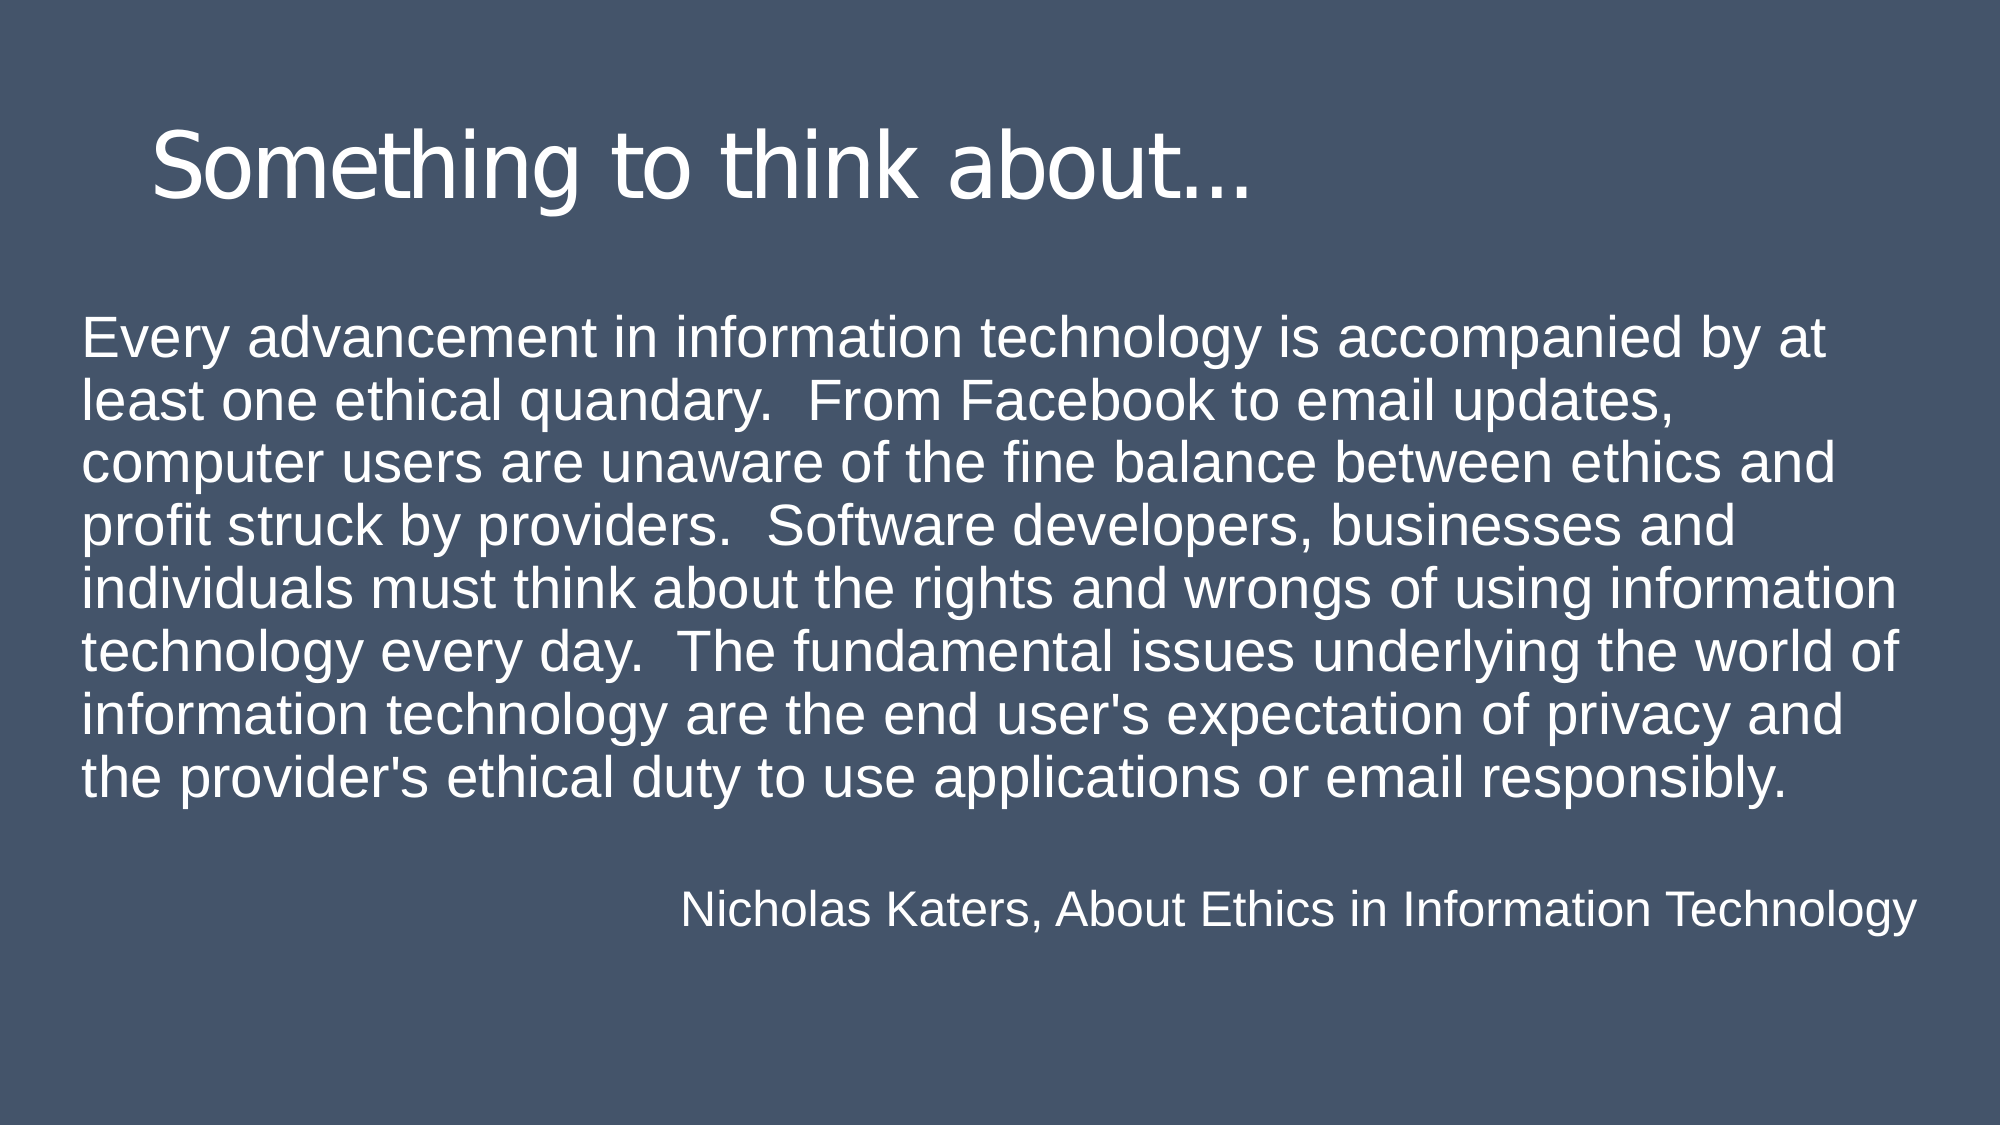

# Something to think about…
Every advancement in information technology is accompanied by at least one ethical quandary.  From Facebook to email updates, computer users are unaware of the fine balance between ethics and profit struck by providers.  Software developers, businesses and individuals must think about the rights and wrongs of using information technology every day.  The fundamental issues underlying the world of information technology are the end user's expectation of privacy and the provider's ethical duty to use applications or email responsibly.

Nicholas Katers, About Ethics in Information Technology